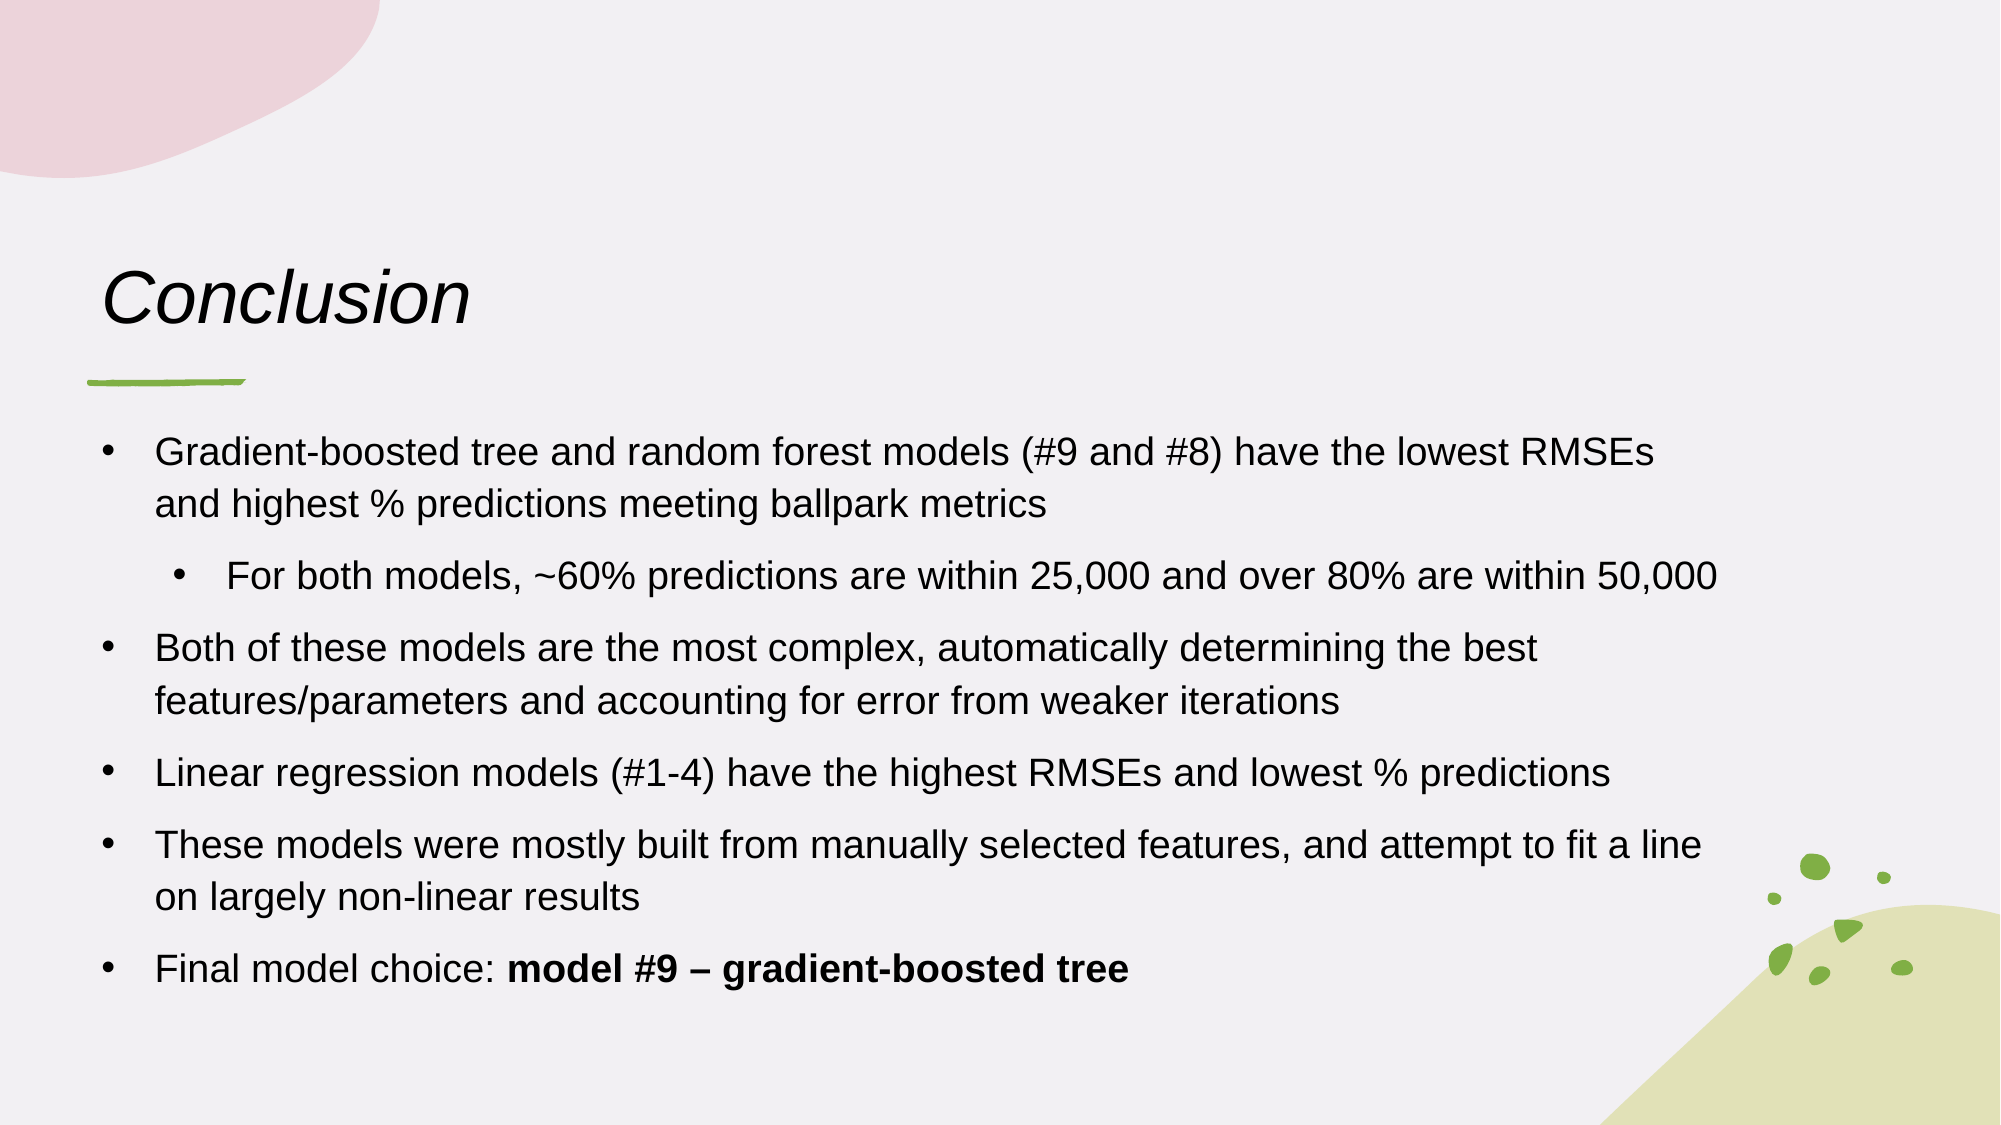

# Conclusion
Gradient-boosted tree and random forest models (#9 and #8) have the lowest RMSEs and highest % predictions meeting ballpark metrics
For both models, ~60% predictions are within 25,000 and over 80% are within 50,000
Both of these models are the most complex, automatically determining the best features/parameters and accounting for error from weaker iterations
Linear regression models (#1-4) have the highest RMSEs and lowest % predictions
These models were mostly built from manually selected features, and attempt to fit a line on largely non-linear results
Final model choice: model #9 – gradient-boosted tree